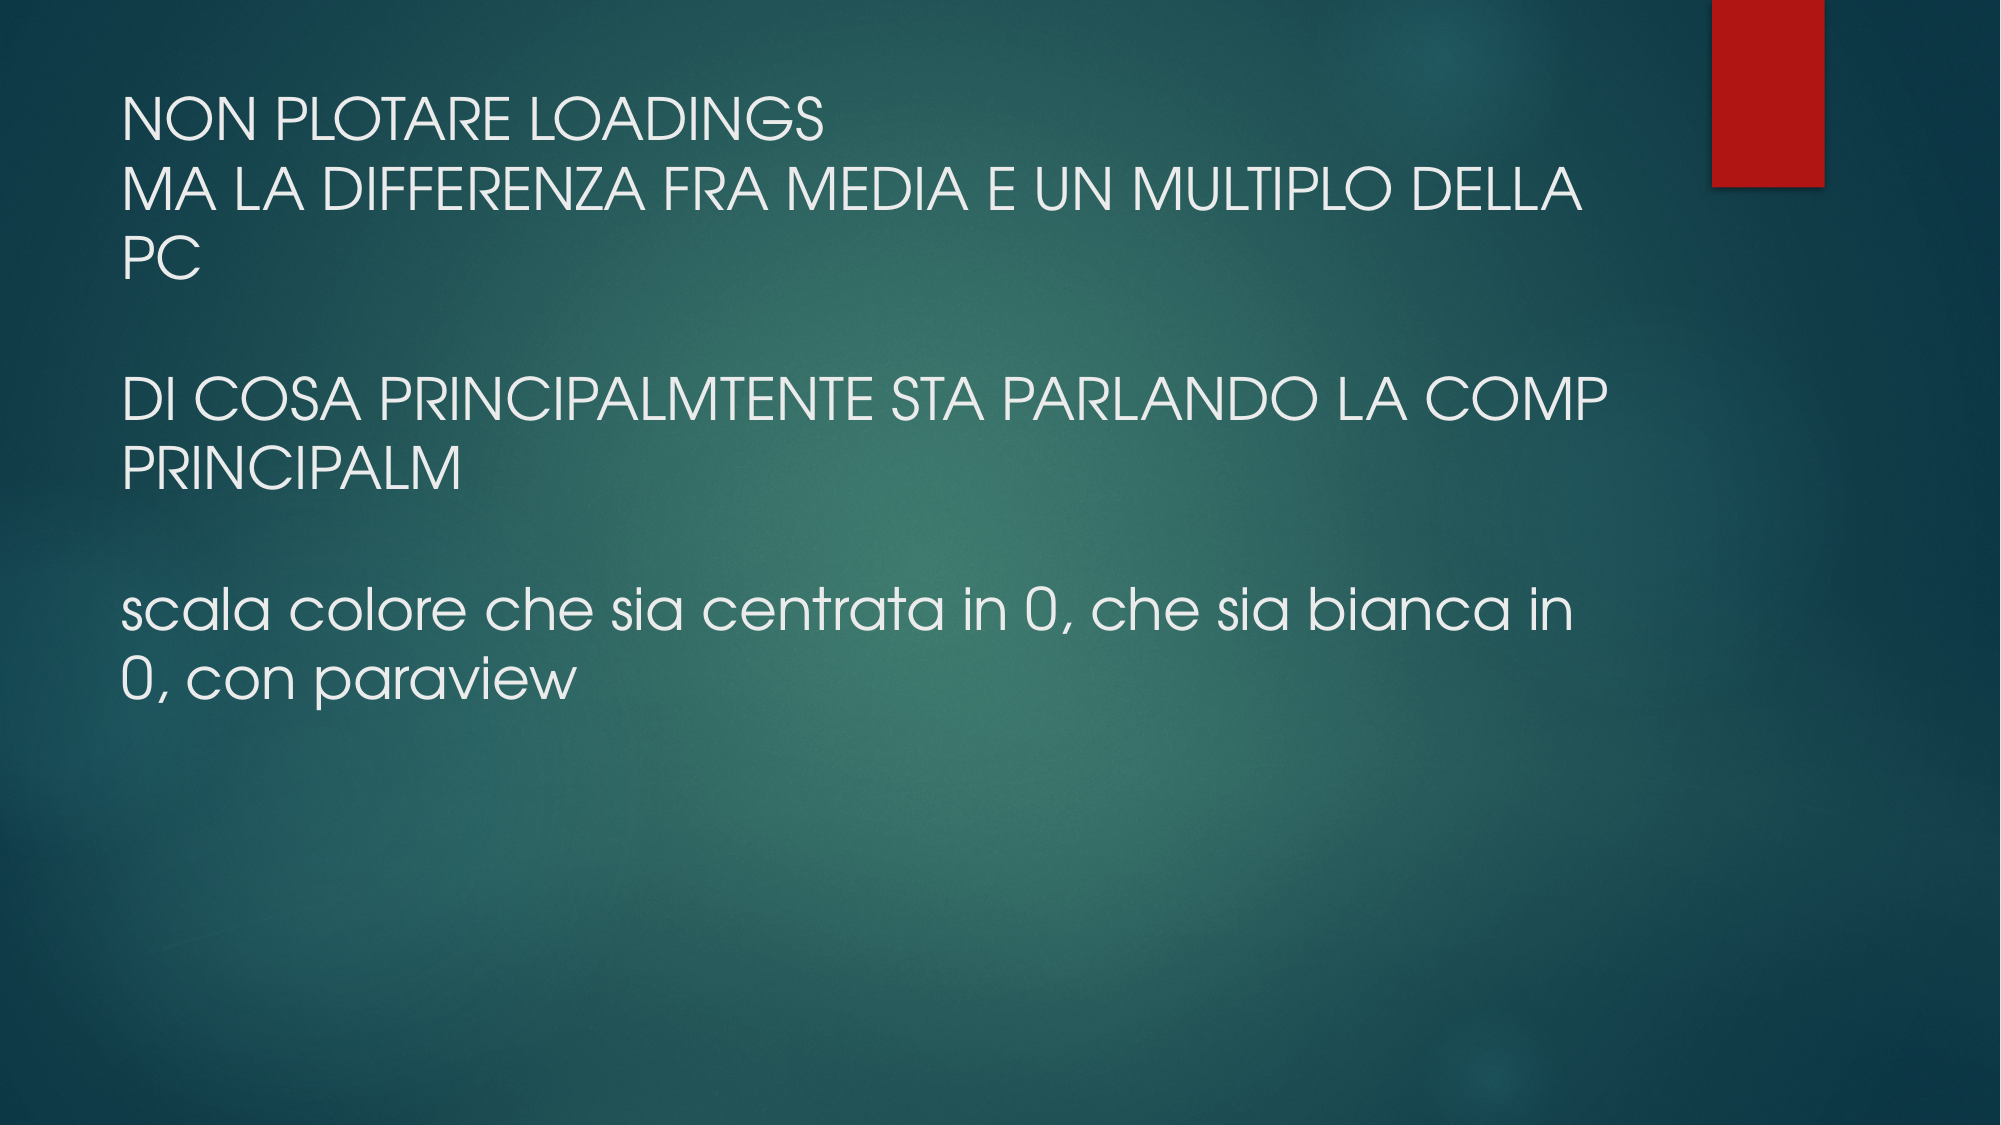

# NON PLOTARE LOADINGS MA LA DIFFERENZA FRA MEDIA E UN MULTIPLO DELLA PC DI COSA PRINCIPALMTENTE STA PARLANDO LA COMP PRINCIPALM scala colore che sia centrata in 0, che sia bianca in 0, con paraview